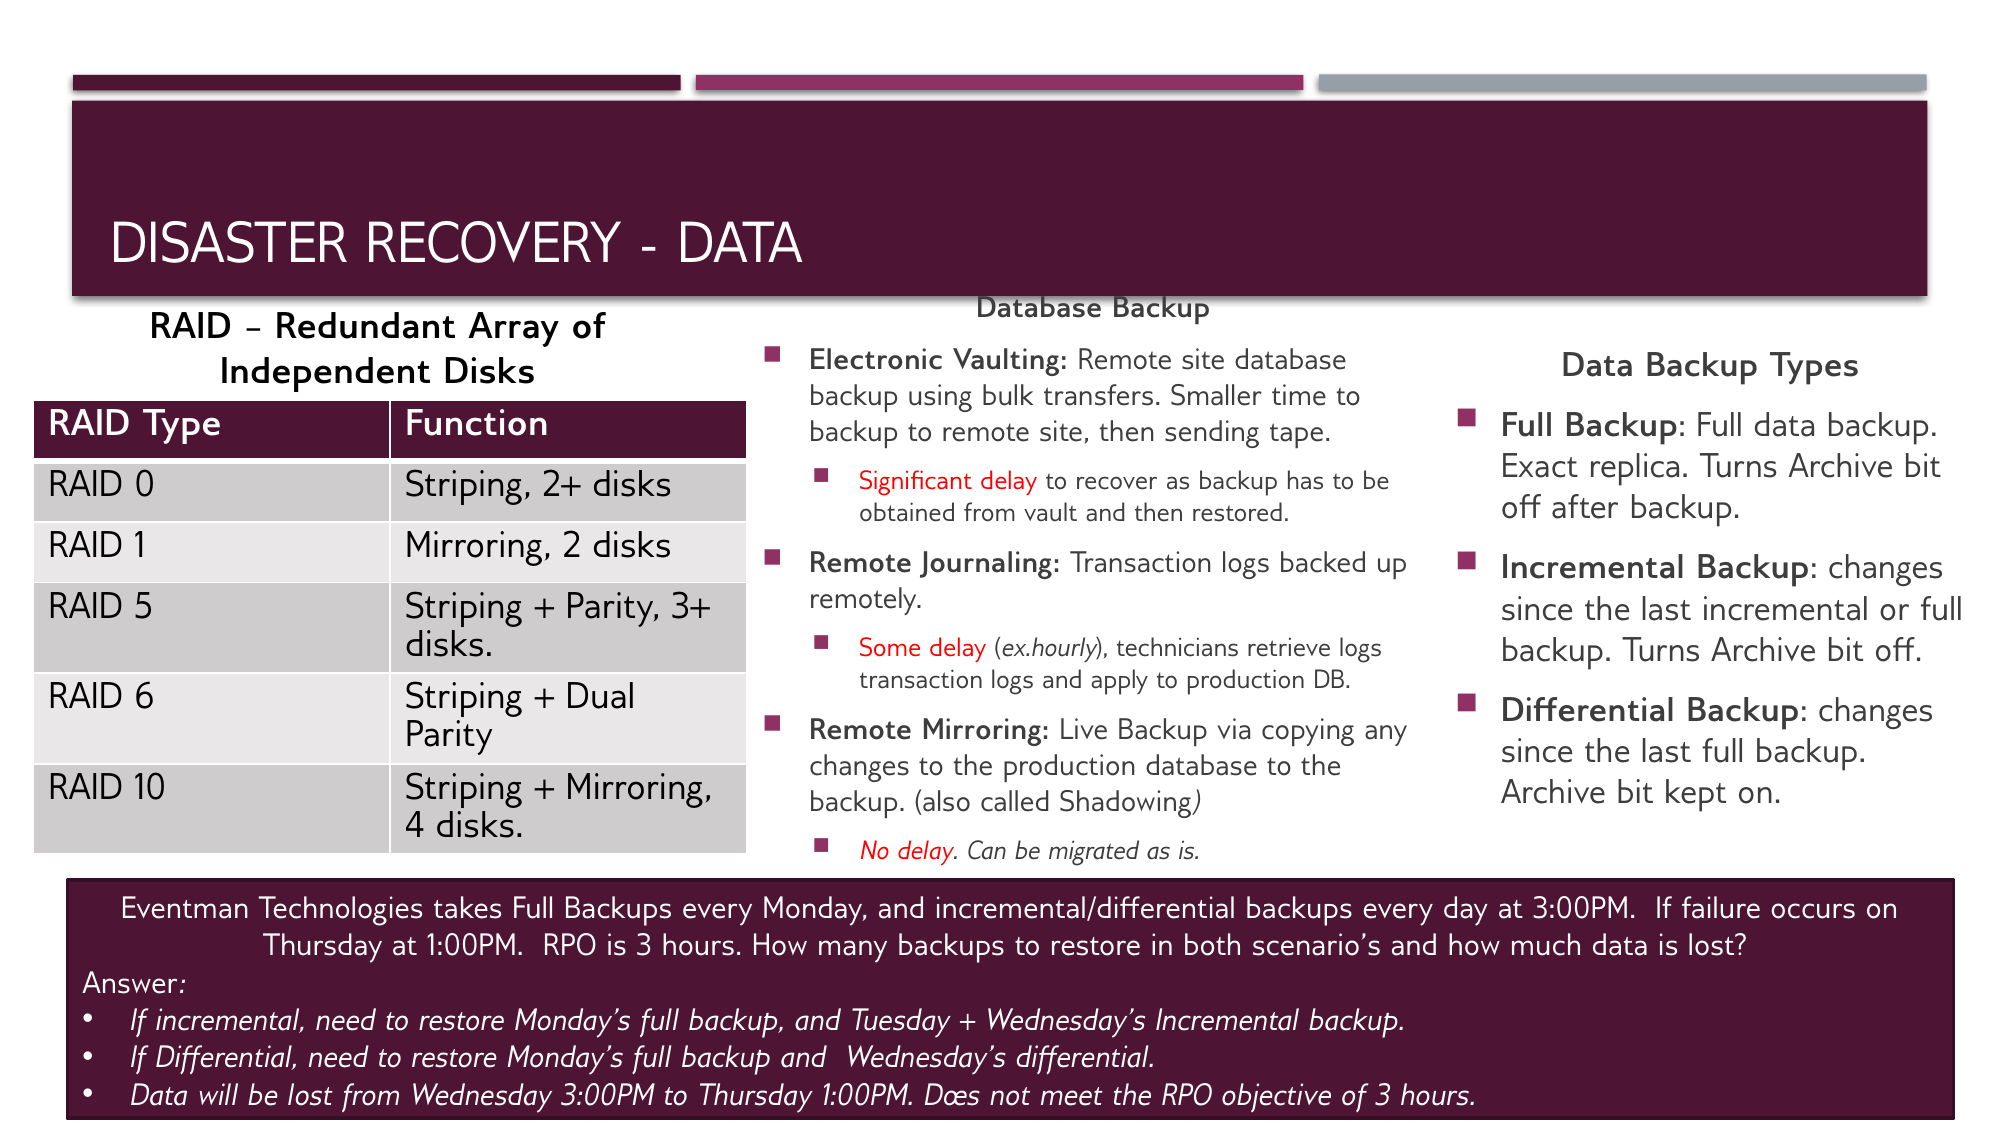

# Disaster recovery - data
Database Backup
Electronic Vaulting: Remote site database backup using bulk transfers. Smaller time to backup to remote site, then sending tape.
Significant delay to recover as backup has to be obtained from vault and then restored.
Remote Journaling: Transaction logs backed up remotely.
Some delay (ex.hourly), technicians retrieve logs transaction logs and apply to production DB.
Remote Mirroring: Live Backup via copying any changes to the production database to the backup. (also called Shadowing)
No delay. Can be migrated as is.
RAID – Redundant Array of Independent Disks
Data Backup Types
Full Backup: Full data backup. Exact replica. Turns Archive bit off after backup.
Incremental Backup: changes since the last incremental or full backup. Turns Archive bit off.
Differential Backup: changes since the last full backup. Archive bit kept on.
| RAID Type | Function |
| --- | --- |
| RAID 0 | Striping, 2+ disks |
| RAID 1 | Mirroring, 2 disks |
| RAID 5 | Striping + Parity, 3+ disks. |
| RAID 6 | Striping + Dual Parity |
| RAID 10 | Striping + Mirroring, 4 disks. |
Eventman Technologies takes Full Backups every Monday, and incremental/differential backups every day at 3:00PM.  If failure occurs on Thursday at 1:00PM.  RPO is 3 hours. How many backups to restore in both scenario’s and how much data is lost?
Answer:
If incremental, need to restore Monday’s full backup, and Tuesday + Wednesday’s Incremental backup.
If Differential, need to restore Monday’s full backup and  Wednesday’s differential.
Data will be lost from Wednesday 3:00PM to Thursday 1:00PM. Does not meet the RPO objective of 3 hours.